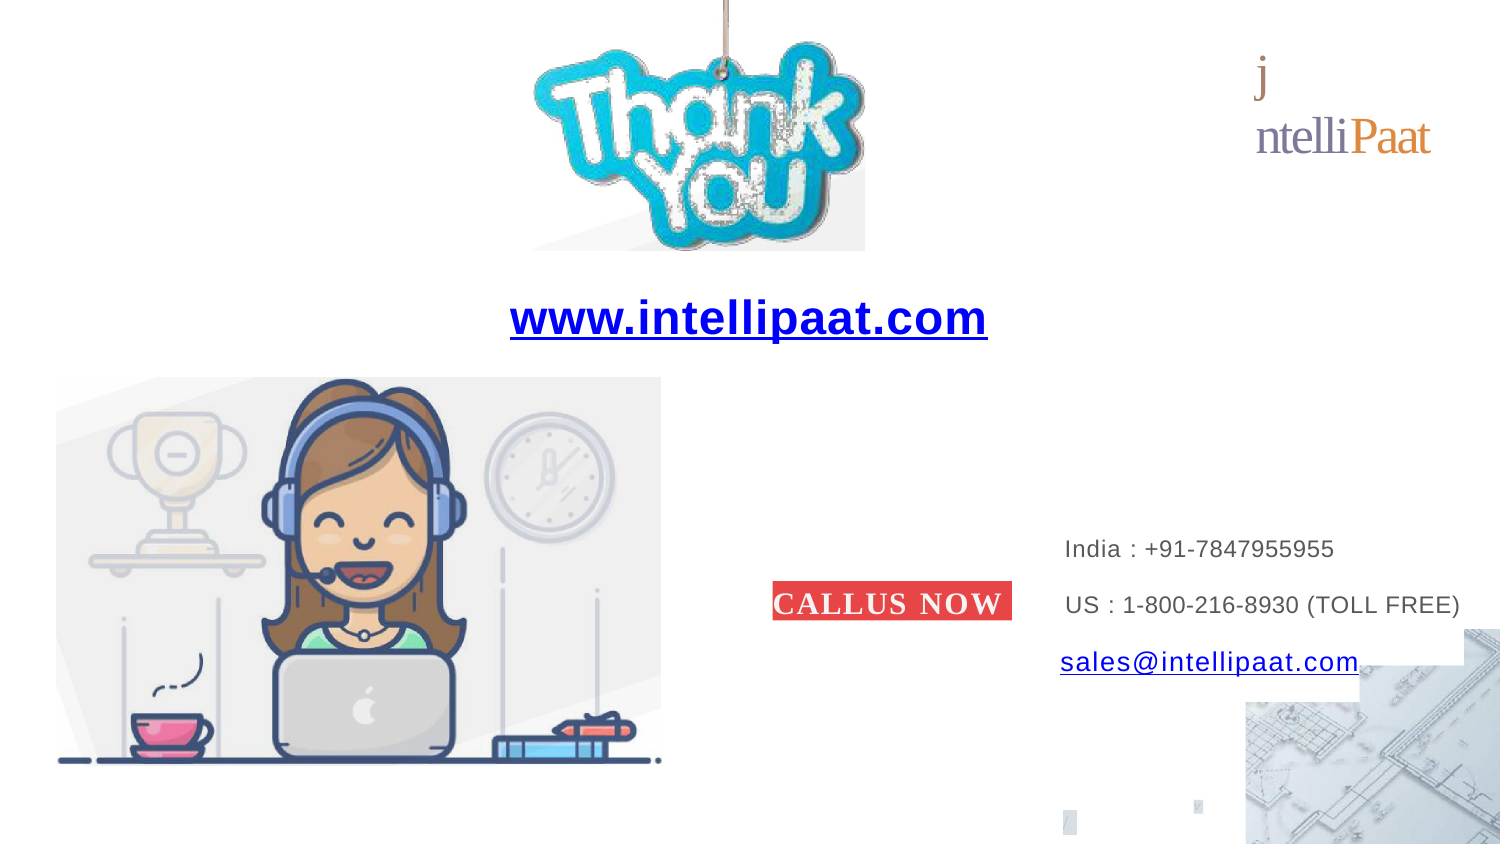

# j	ntelliPaat
www.intellipaat.com

India : +91-7847955955
CALLUS NOW
US : 1-800-216-8930 (TOLL FREE)

sales@intellipaat.com
V

/